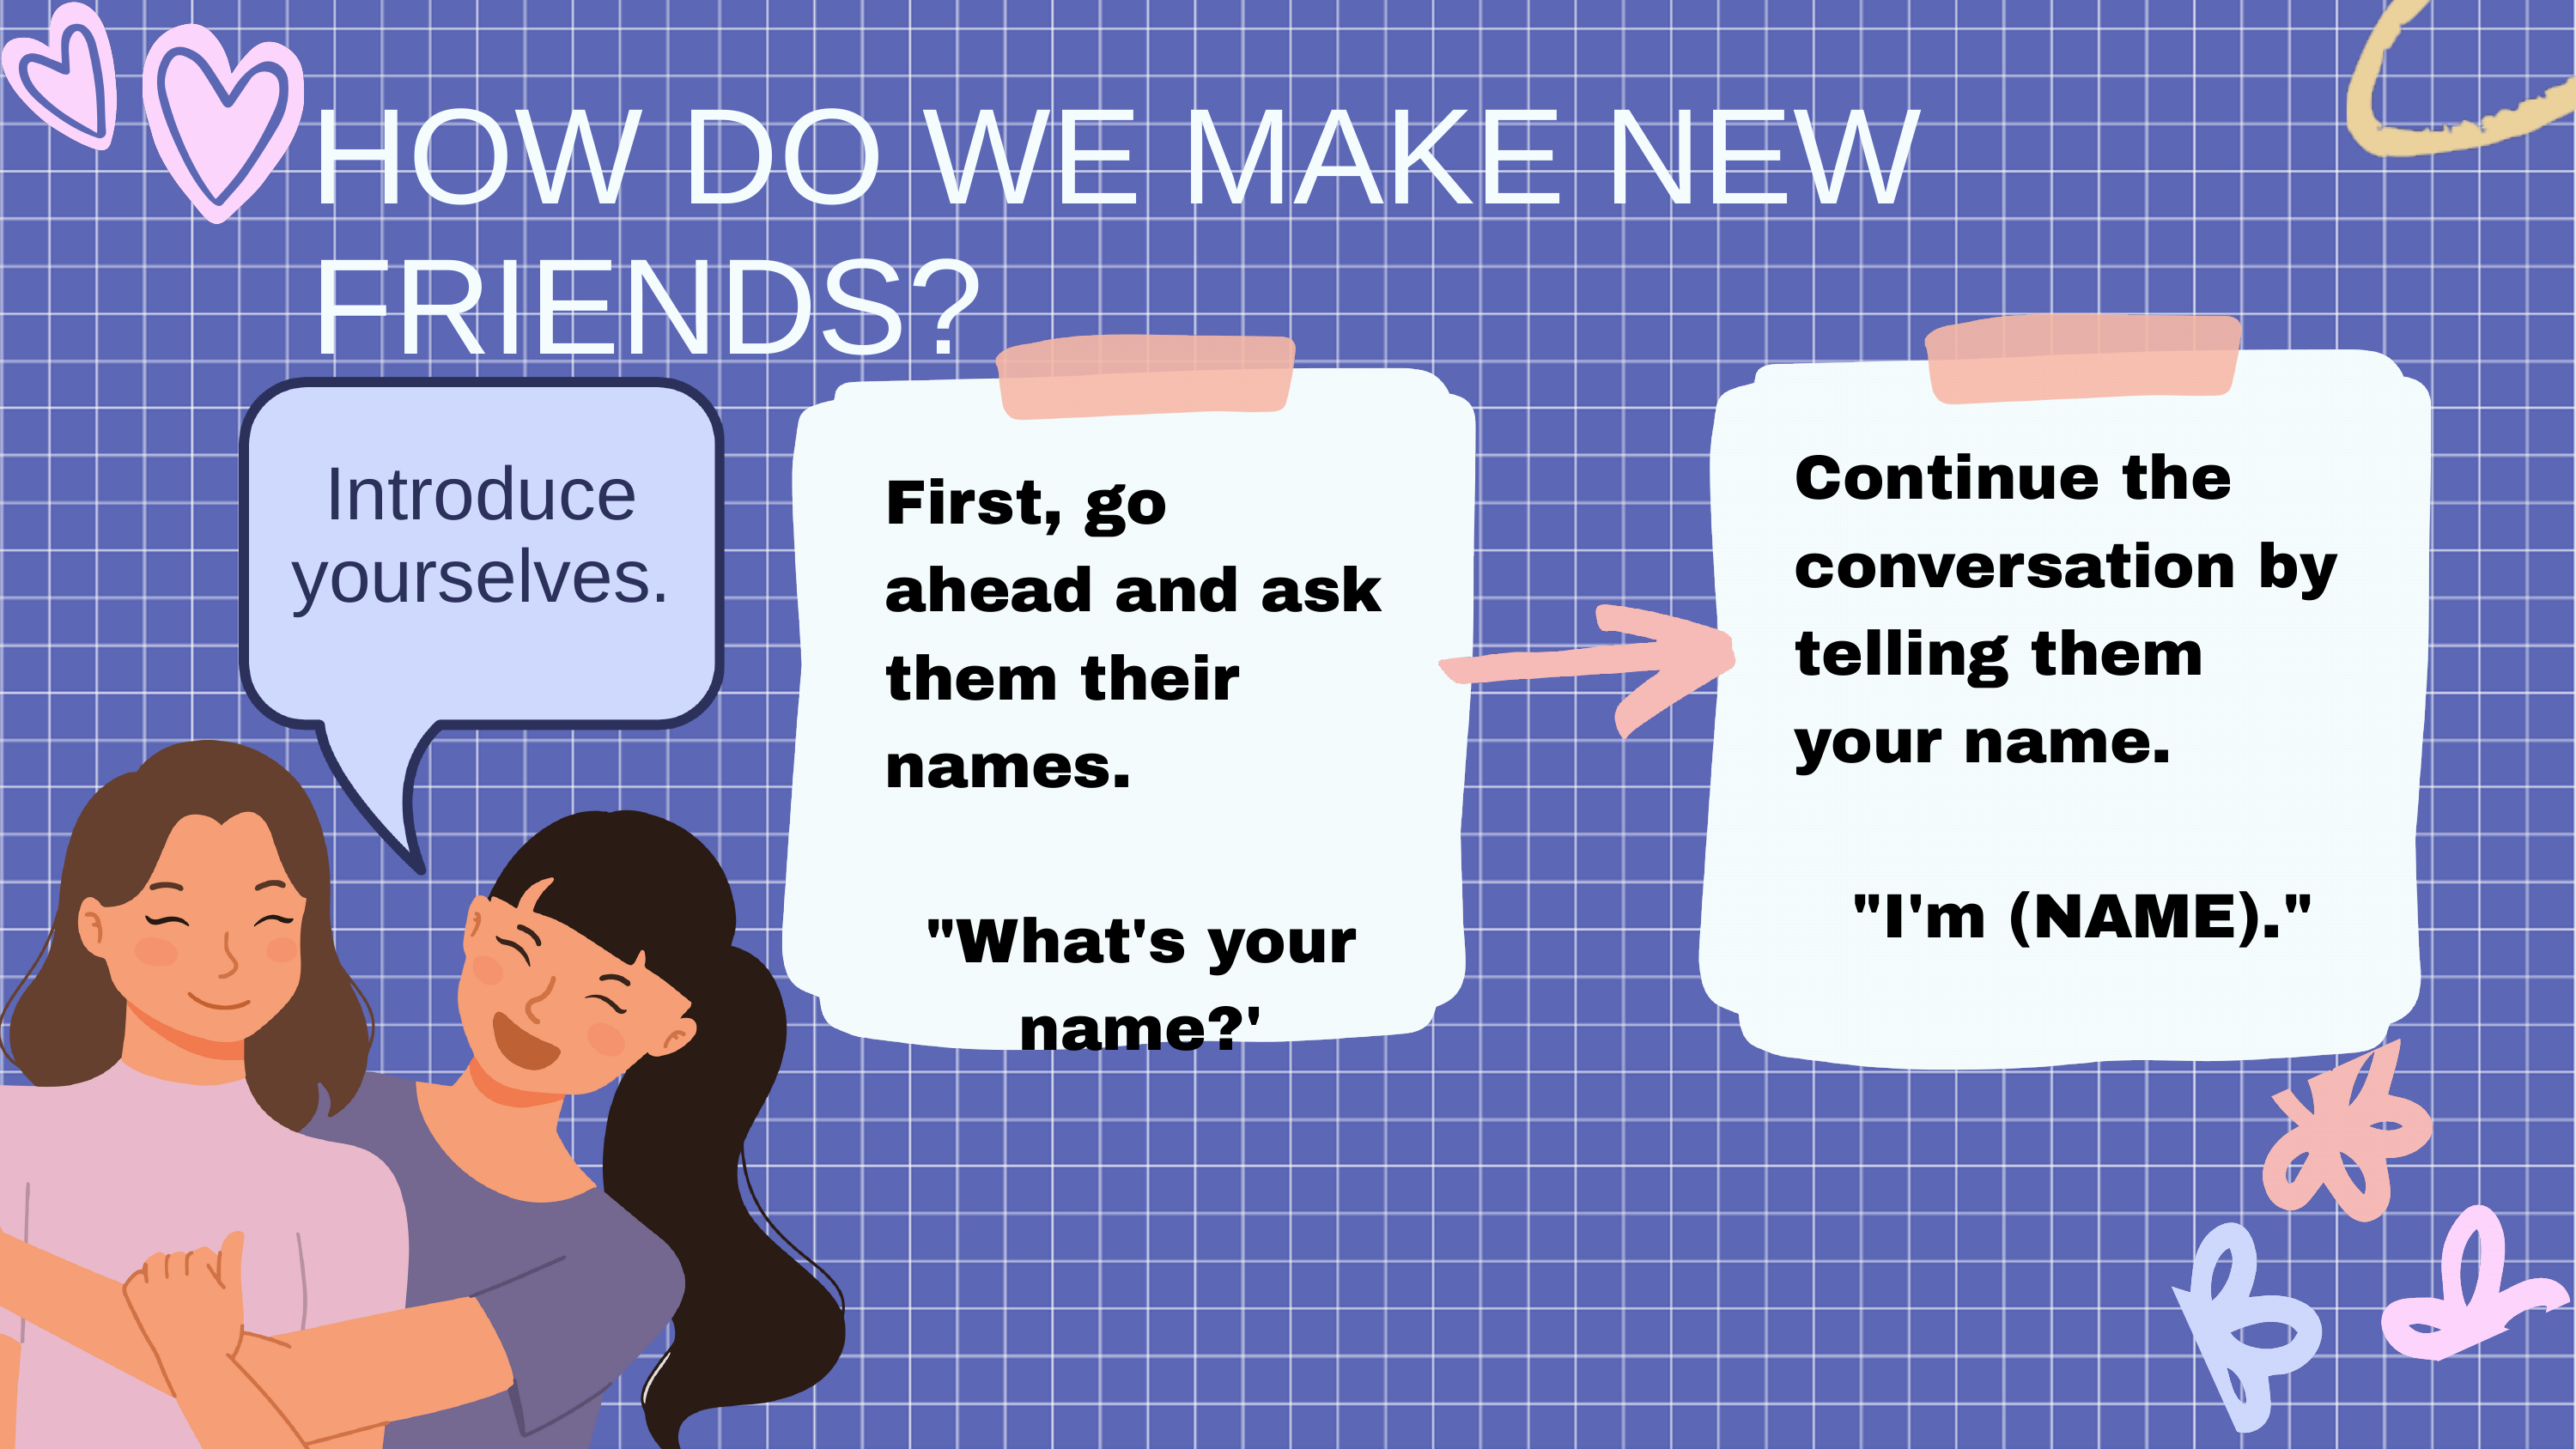

HOW DO WE MAKE NEW FRIENDS?

Continue the conversation by telling them your name.

"I'm (NAME)."
First, go ahead and ask them their names.

"What's your name?'
Introduce yourselves.